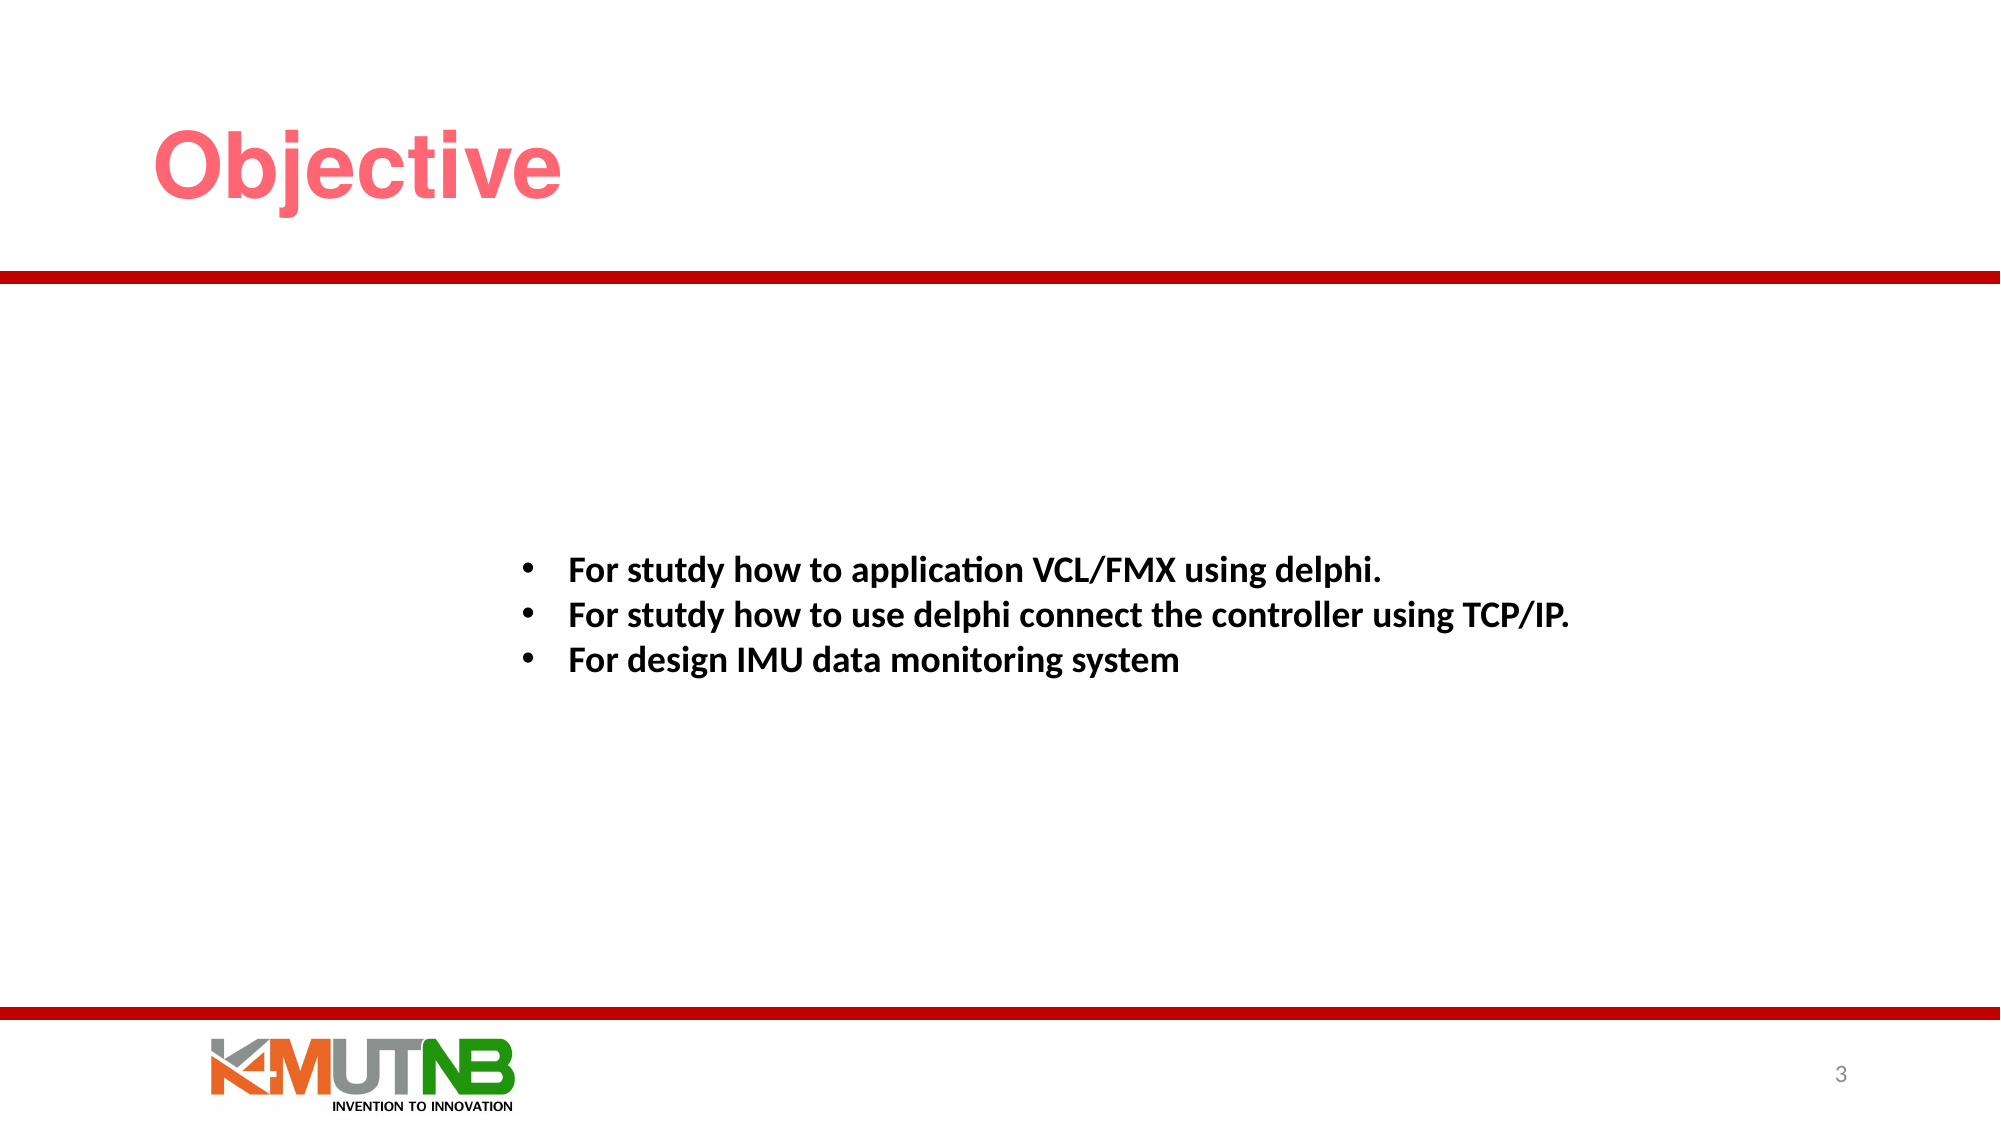

# Objective
For stutdy how to application VCL/FMX using delphi.
For stutdy how to use delphi connect the controller using TCP/IP.
For design IMU data monitoring system
3